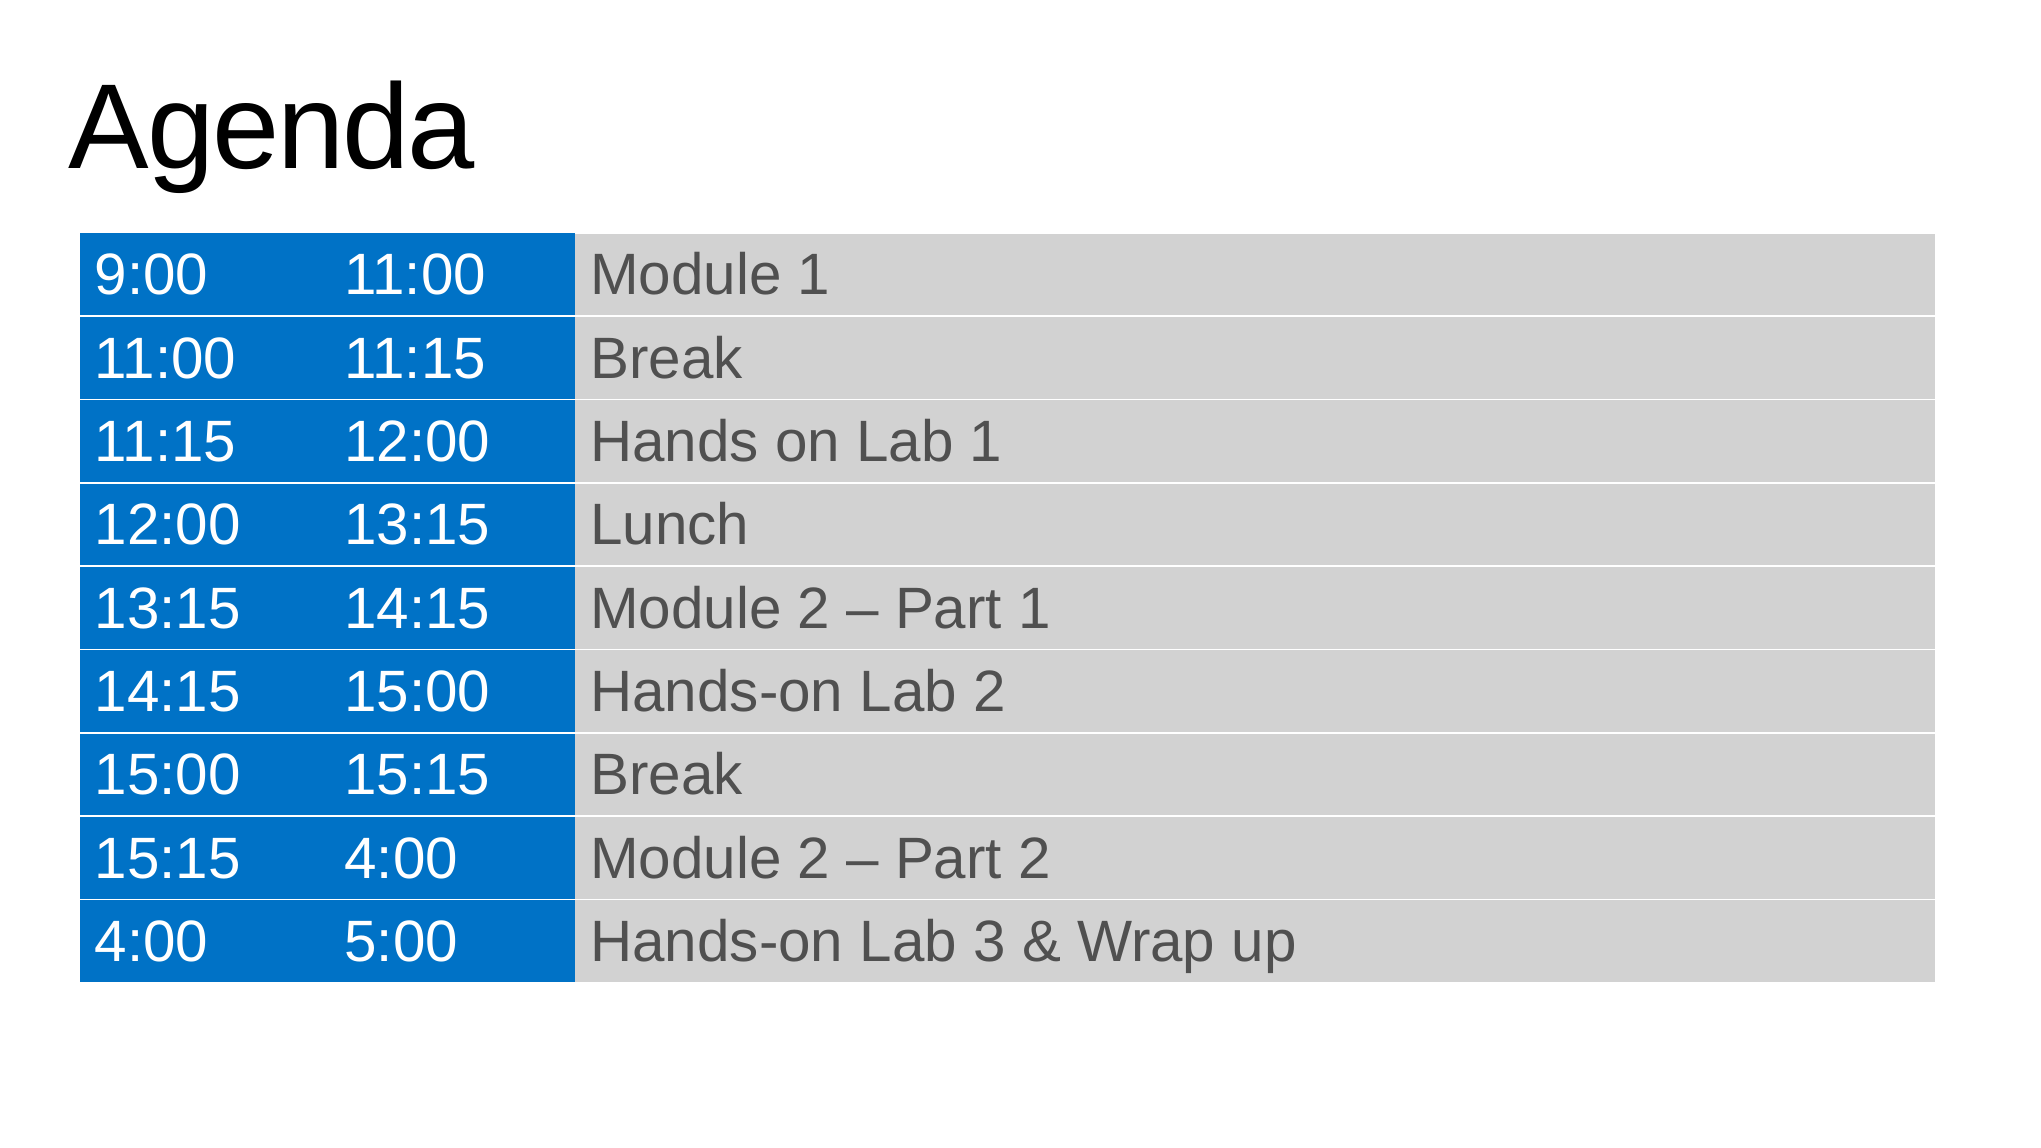

# Agenda
| 9:00 | 11:00 | Module 1 |
| --- | --- | --- |
| 11:00 | 11:15 | Break |
| 11:15 | 12:00 | Hands on Lab 1 |
| 12:00 | 13:15 | Lunch |
| 13:15 | 14:15 | Module 2 – Part 1 |
| 14:15 | 15:00 | Hands-on Lab 2 |
| 15:00 | 15:15 | Break |
| 15:15 | 4:00 | Module 2 – Part 2 |
| 4:00 | 5:00 | Hands-on Lab 3 & Wrap up |
6